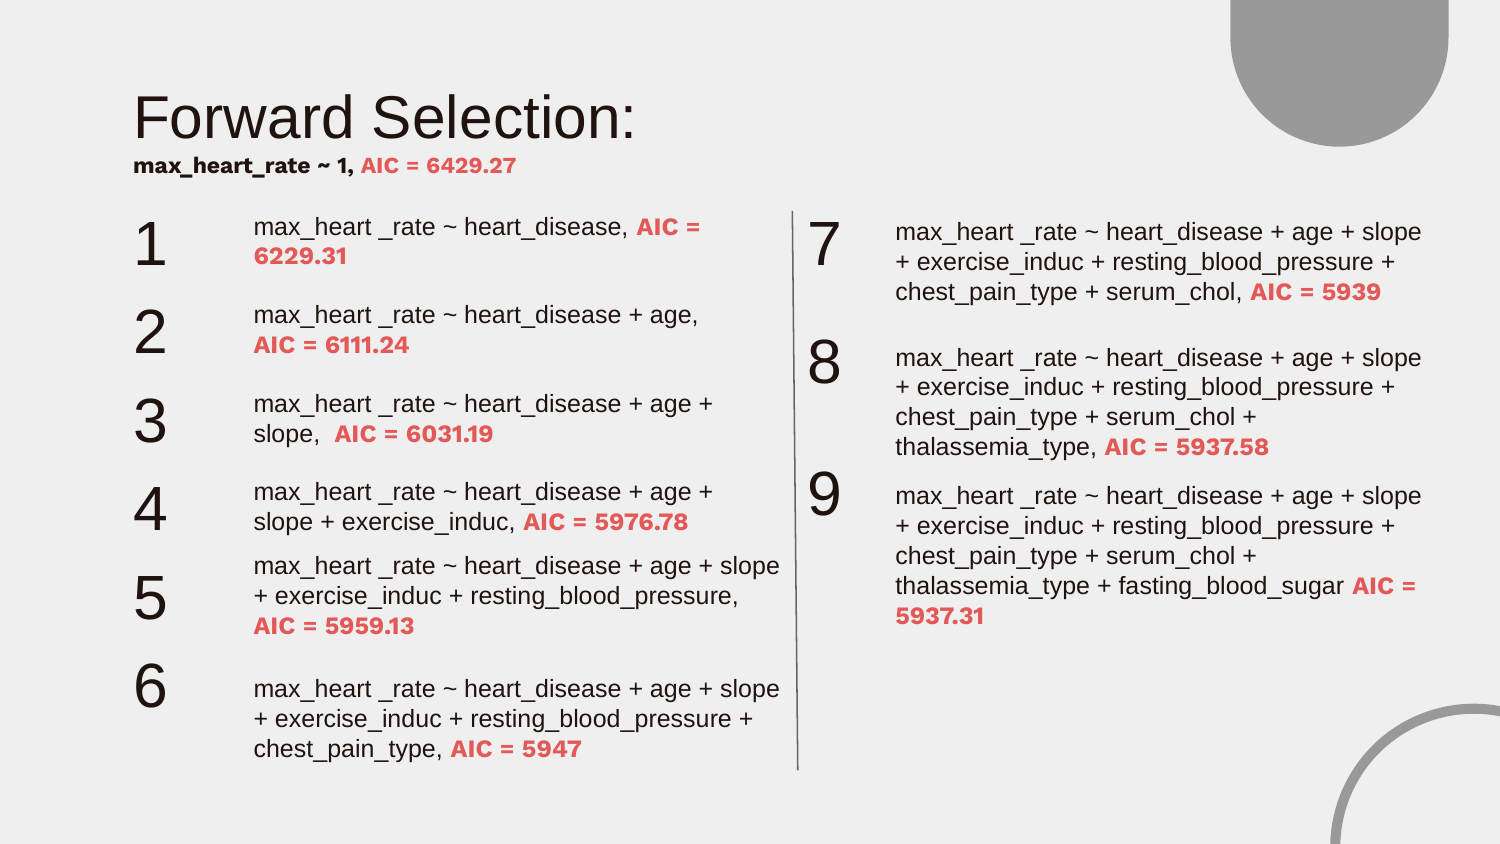

# Forward Selection:
max_heart_rate ~ 1, AIC = 6429.27

max_heart _rate ~ heart_disease, AIC = 6229.31
1
7
max_heart _rate ~ heart_disease + age + slope + exercise_induc + resting_blood_pressure + chest_pain_type + serum_chol, AIC = 5939
max_heart _rate ~ heart_disease + age, AIC = 6111.24
2
8
max_heart _rate ~ heart_disease + age + slope + exercise_induc + resting_blood_pressure + chest_pain_type + serum_chol + thalassemia_type, AIC = 5937.58
max_heart _rate ~ heart_disease + age + slope,  AIC = 6031.19
3
9
4
max_heart _rate ~ heart_disease + age + slope + exercise_induc, AIC = 5976.78
max_heart _rate ~ heart_disease + age + slope + exercise_induc + resting_blood_pressure + chest_pain_type + serum_chol + thalassemia_type + fasting_blood_sugar AIC = 5937.31
5
max_heart _rate ~ heart_disease + age + slope + exercise_induc + resting_blood_pressure, AIC = 5959.13
6
max_heart _rate ~ heart_disease + age + slope + exercise_induc + resting_blood_pressure + chest_pain_type, AIC = 5947